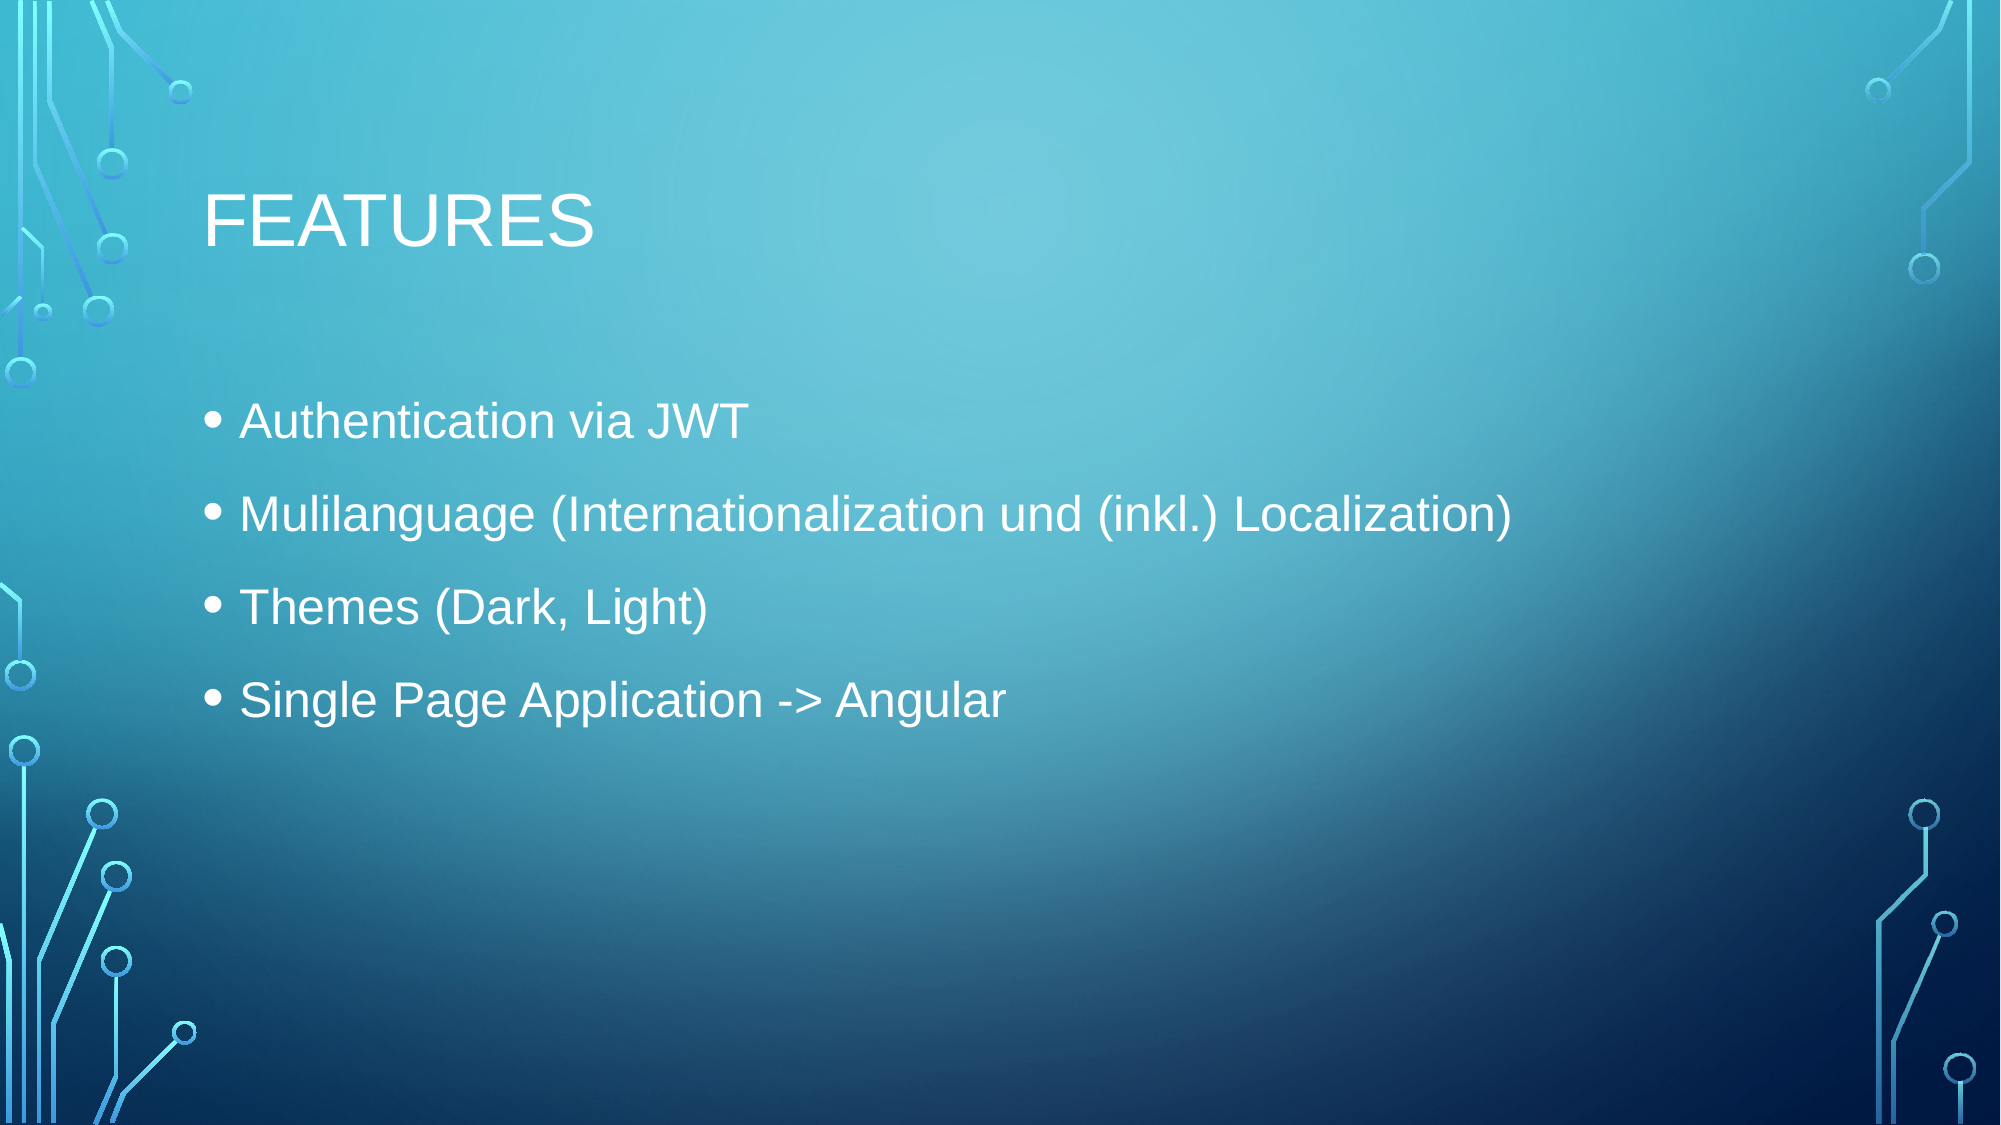

# Features
Authentication via JWT
Mulilanguage (Internationalization und (inkl.) Localization)
Themes (Dark, Light)
Single Page Application -> Angular